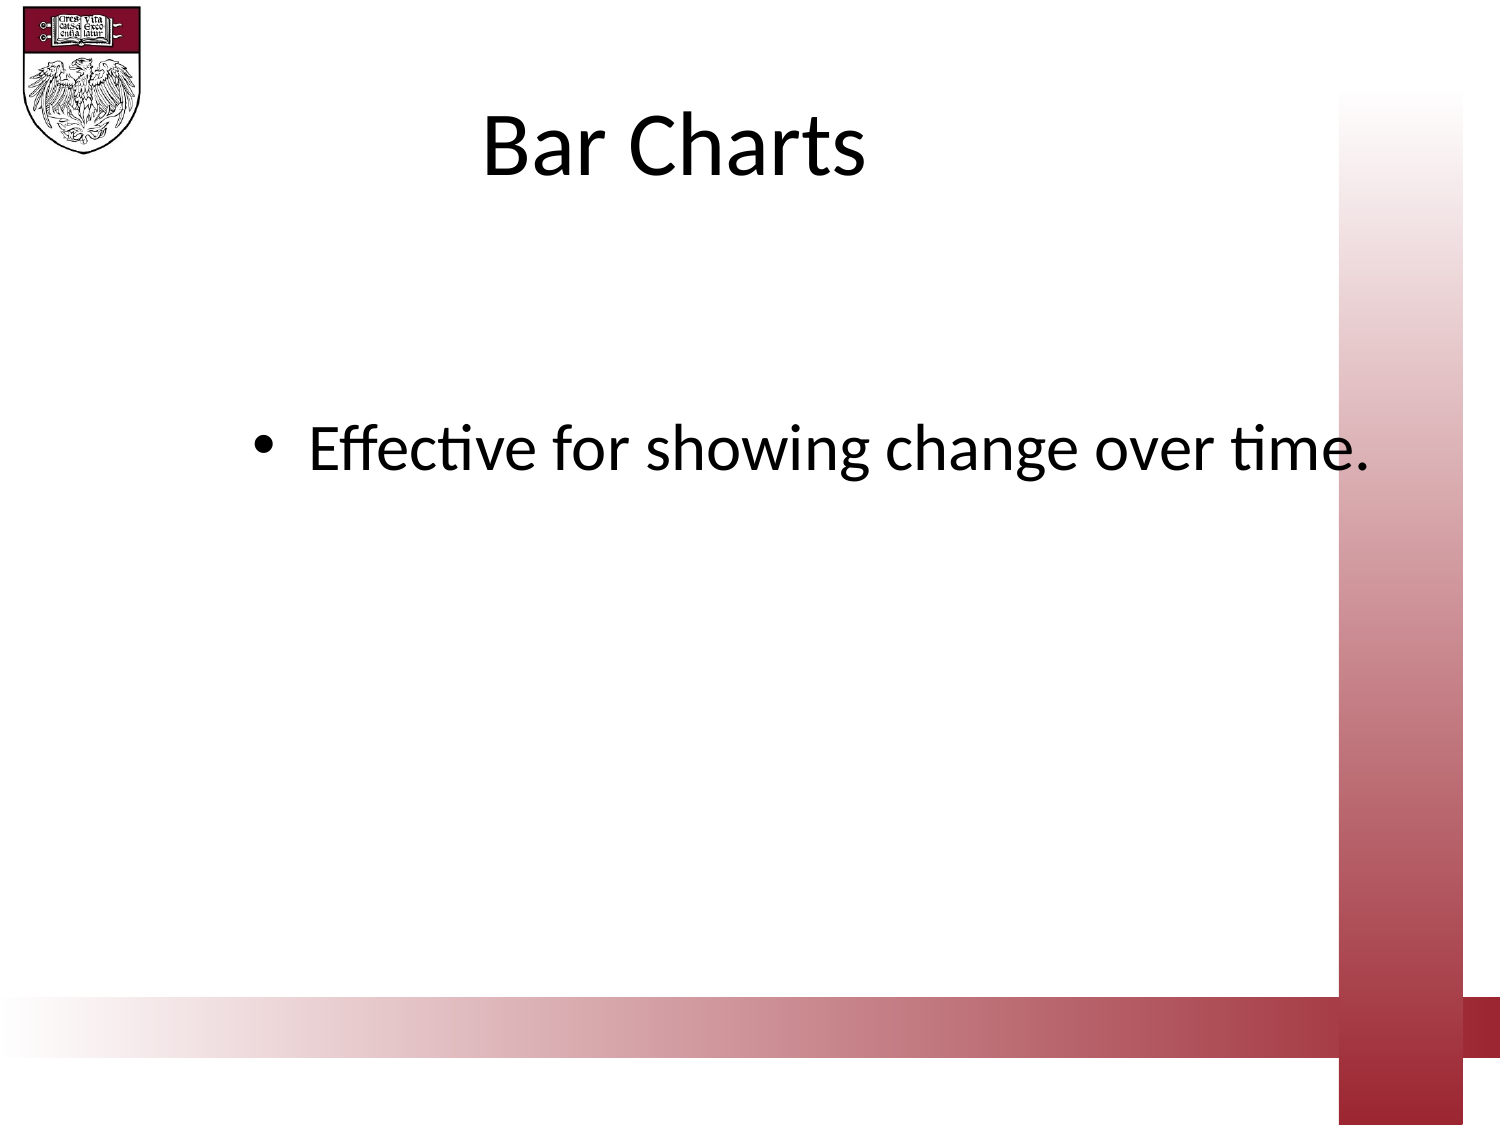

Bar Charts
Effective for showing change over time.